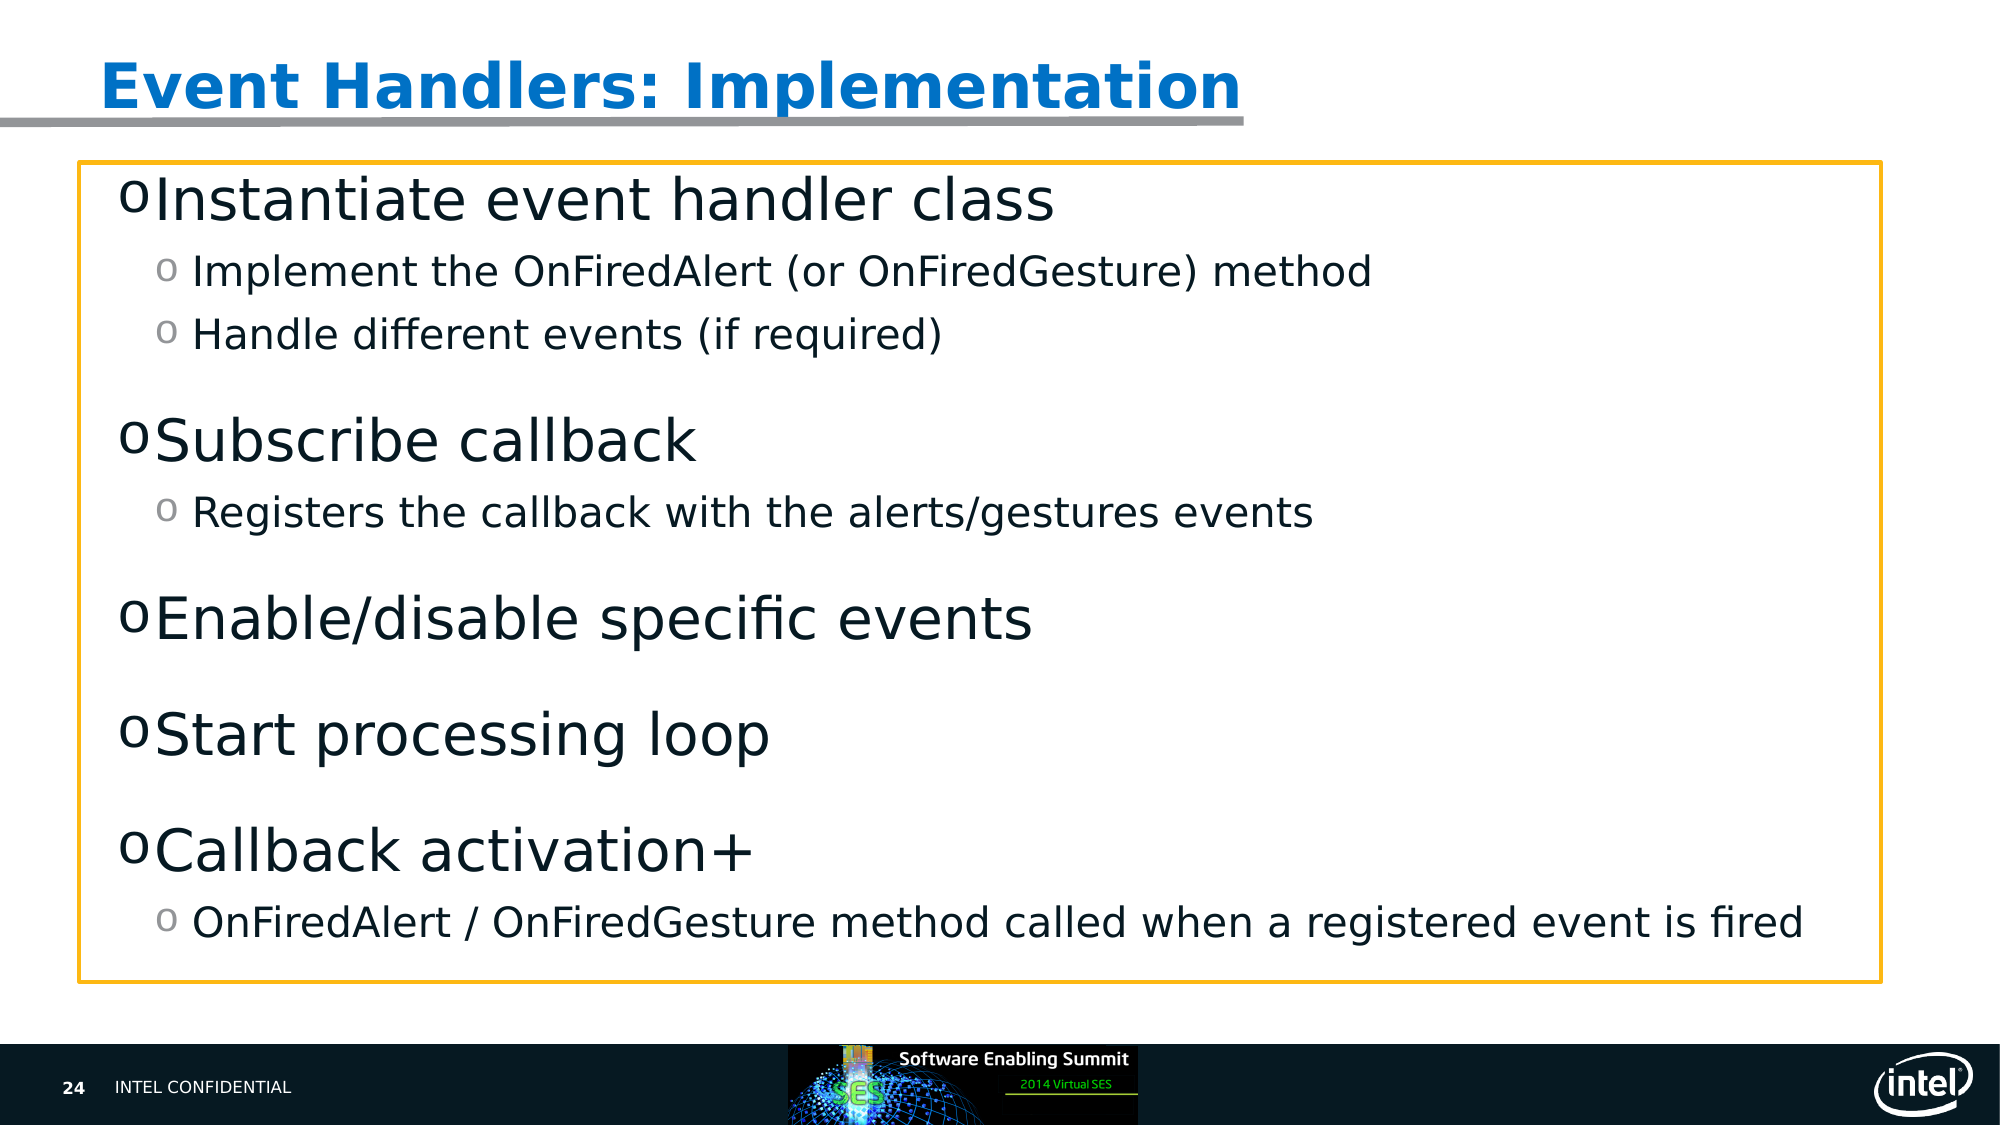

# Event Handlers: Implementation
Instantiate event handler class
Implement the OnFiredAlert (or OnFiredGesture) method
Handle different events (if required)
Subscribe callback
Registers the callback with the alerts/gestures events
Enable/disable specific events
Start processing loop
Callback activation+
OnFiredAlert / OnFiredGesture method called when a registered event is fired

24